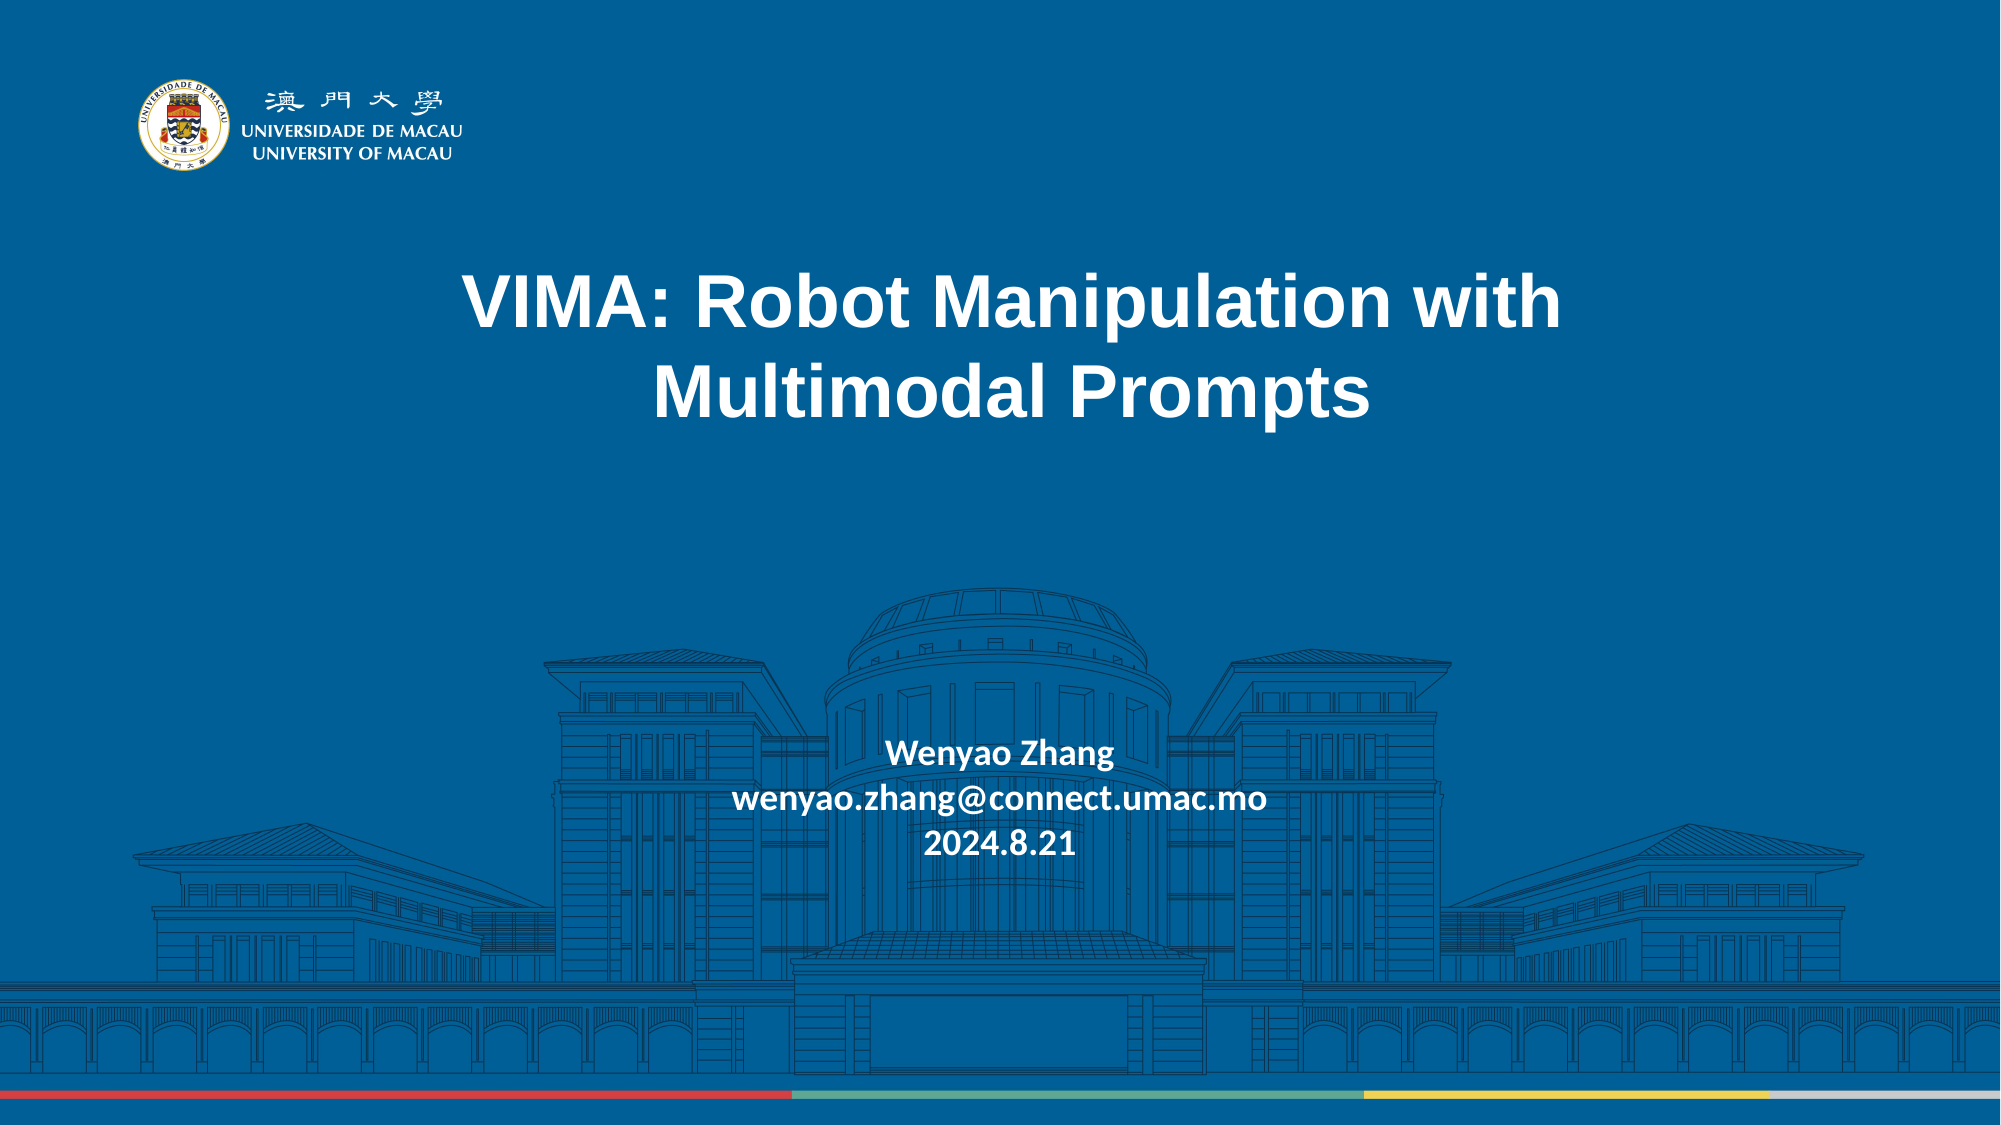

VIMA: Robot Manipulation with Multimodal Prompts
Wenyao Zhang
wenyao.zhang@connect.umac.mo
2024.8.21